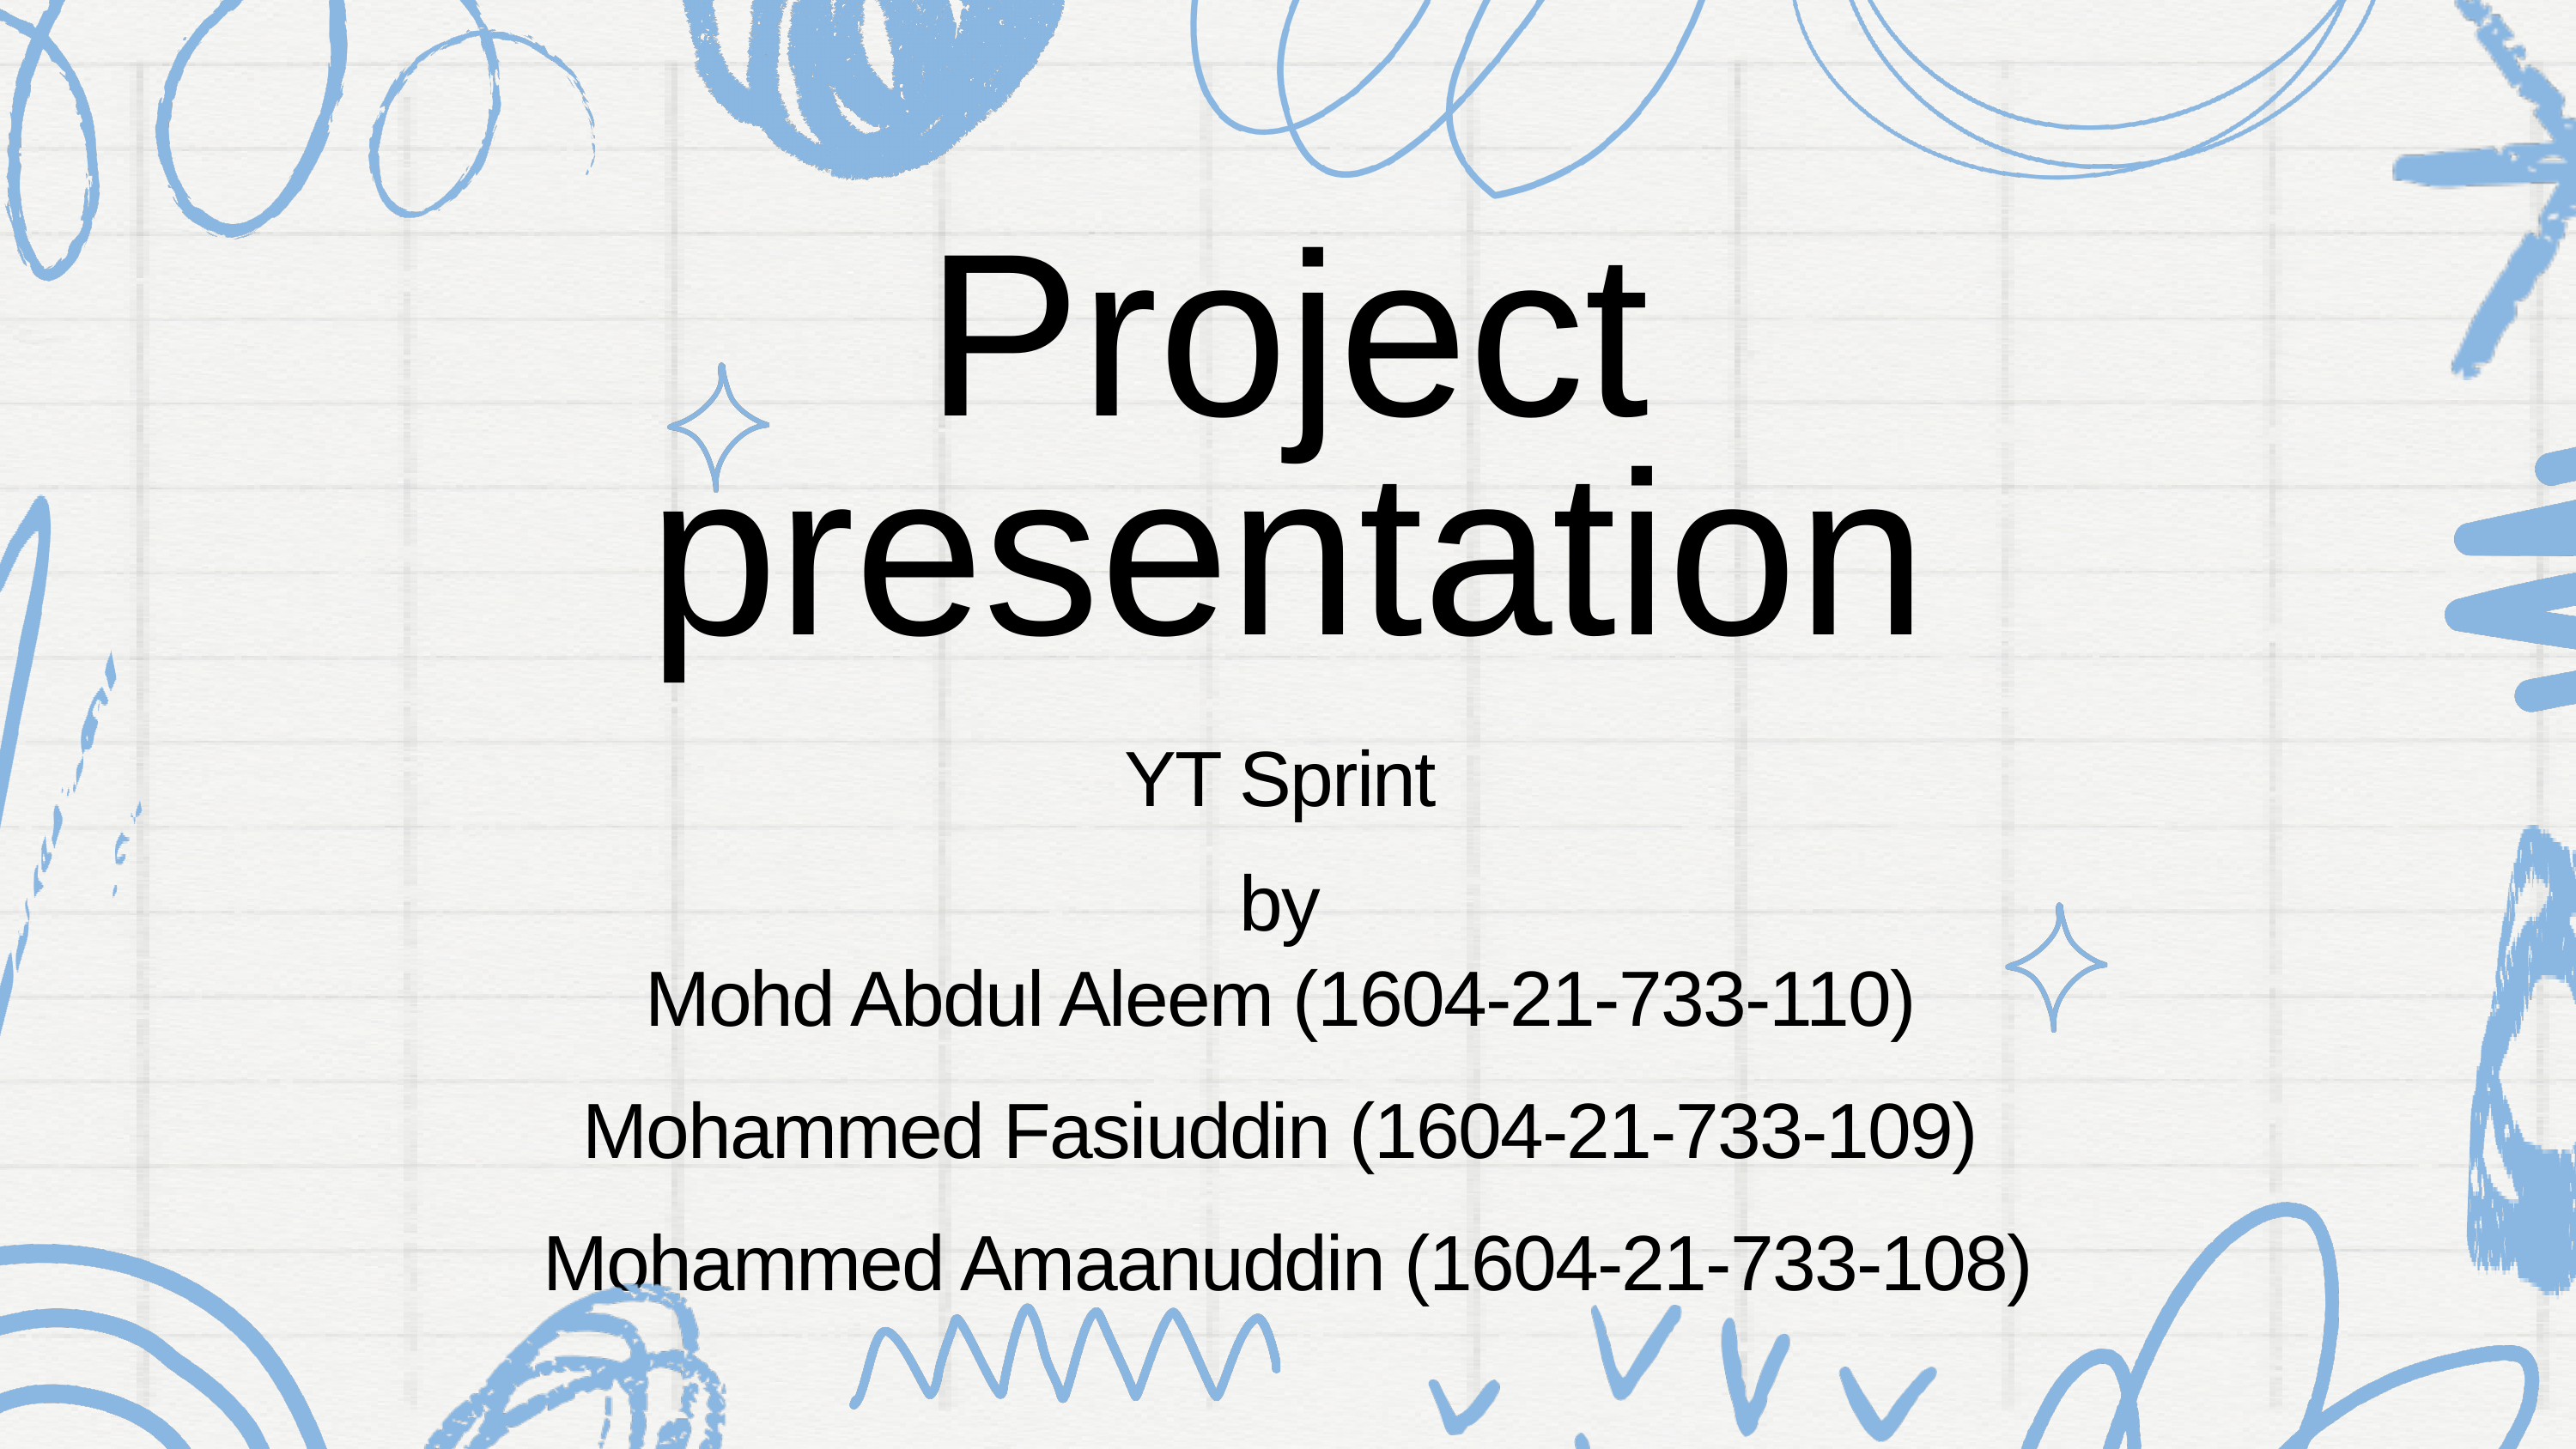

Project presentation

YT Sprint
by

Mohd Abdul Aleem (1604-21-733-110)

Mohammed Fasiuddin (1604-21-733-109)

Mohammed Amaanuddin (1604-21-733-108)